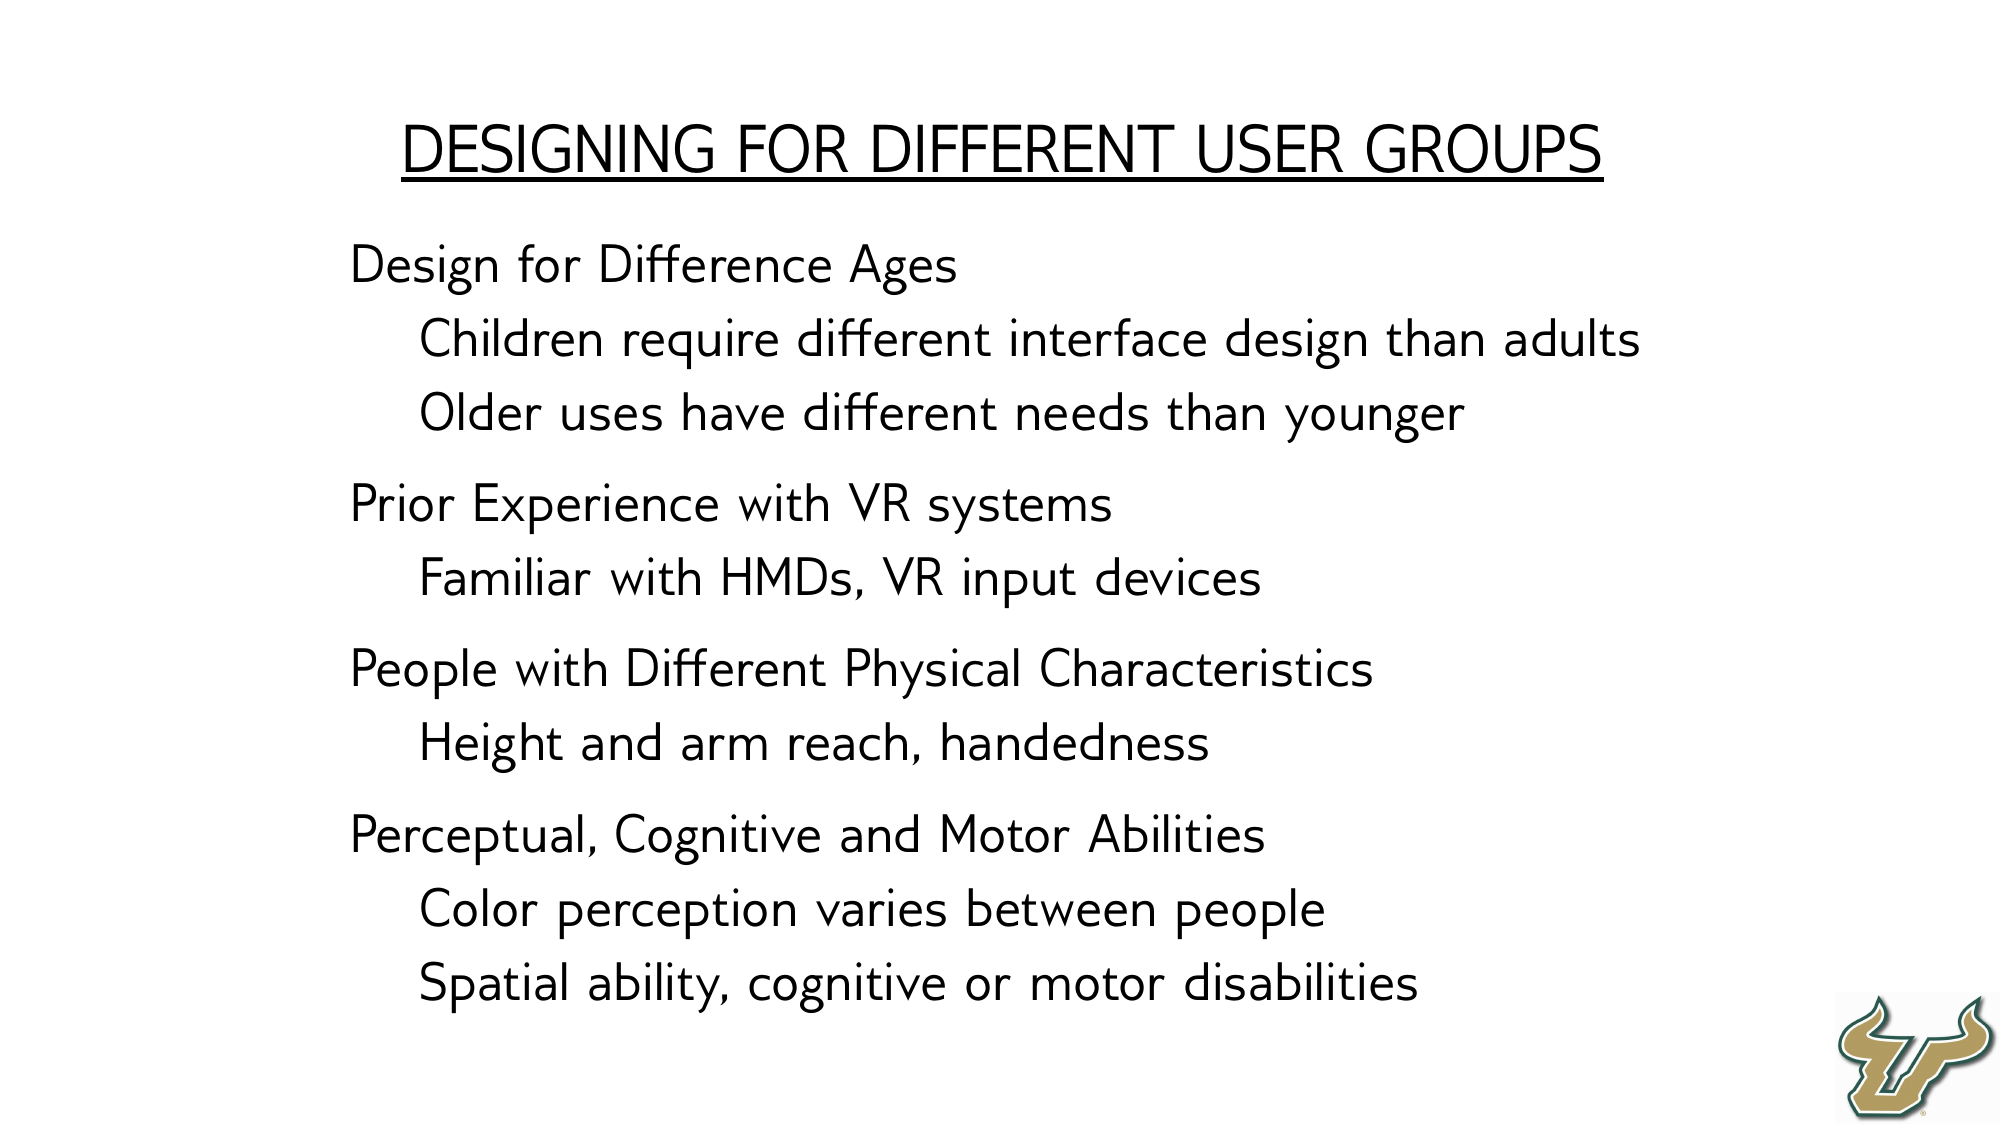

Designing for Different User Groups
Design for Difference Ages
Children require different interface design than adults
Older uses have different needs than younger
Prior Experience with VR systems
Familiar with HMDs, VR input devices
People with Different Physical Characteristics
Height and arm reach, handedness
Perceptual, Cognitive and Motor Abilities
Color perception varies between people
Spatial ability, cognitive or motor disabilities